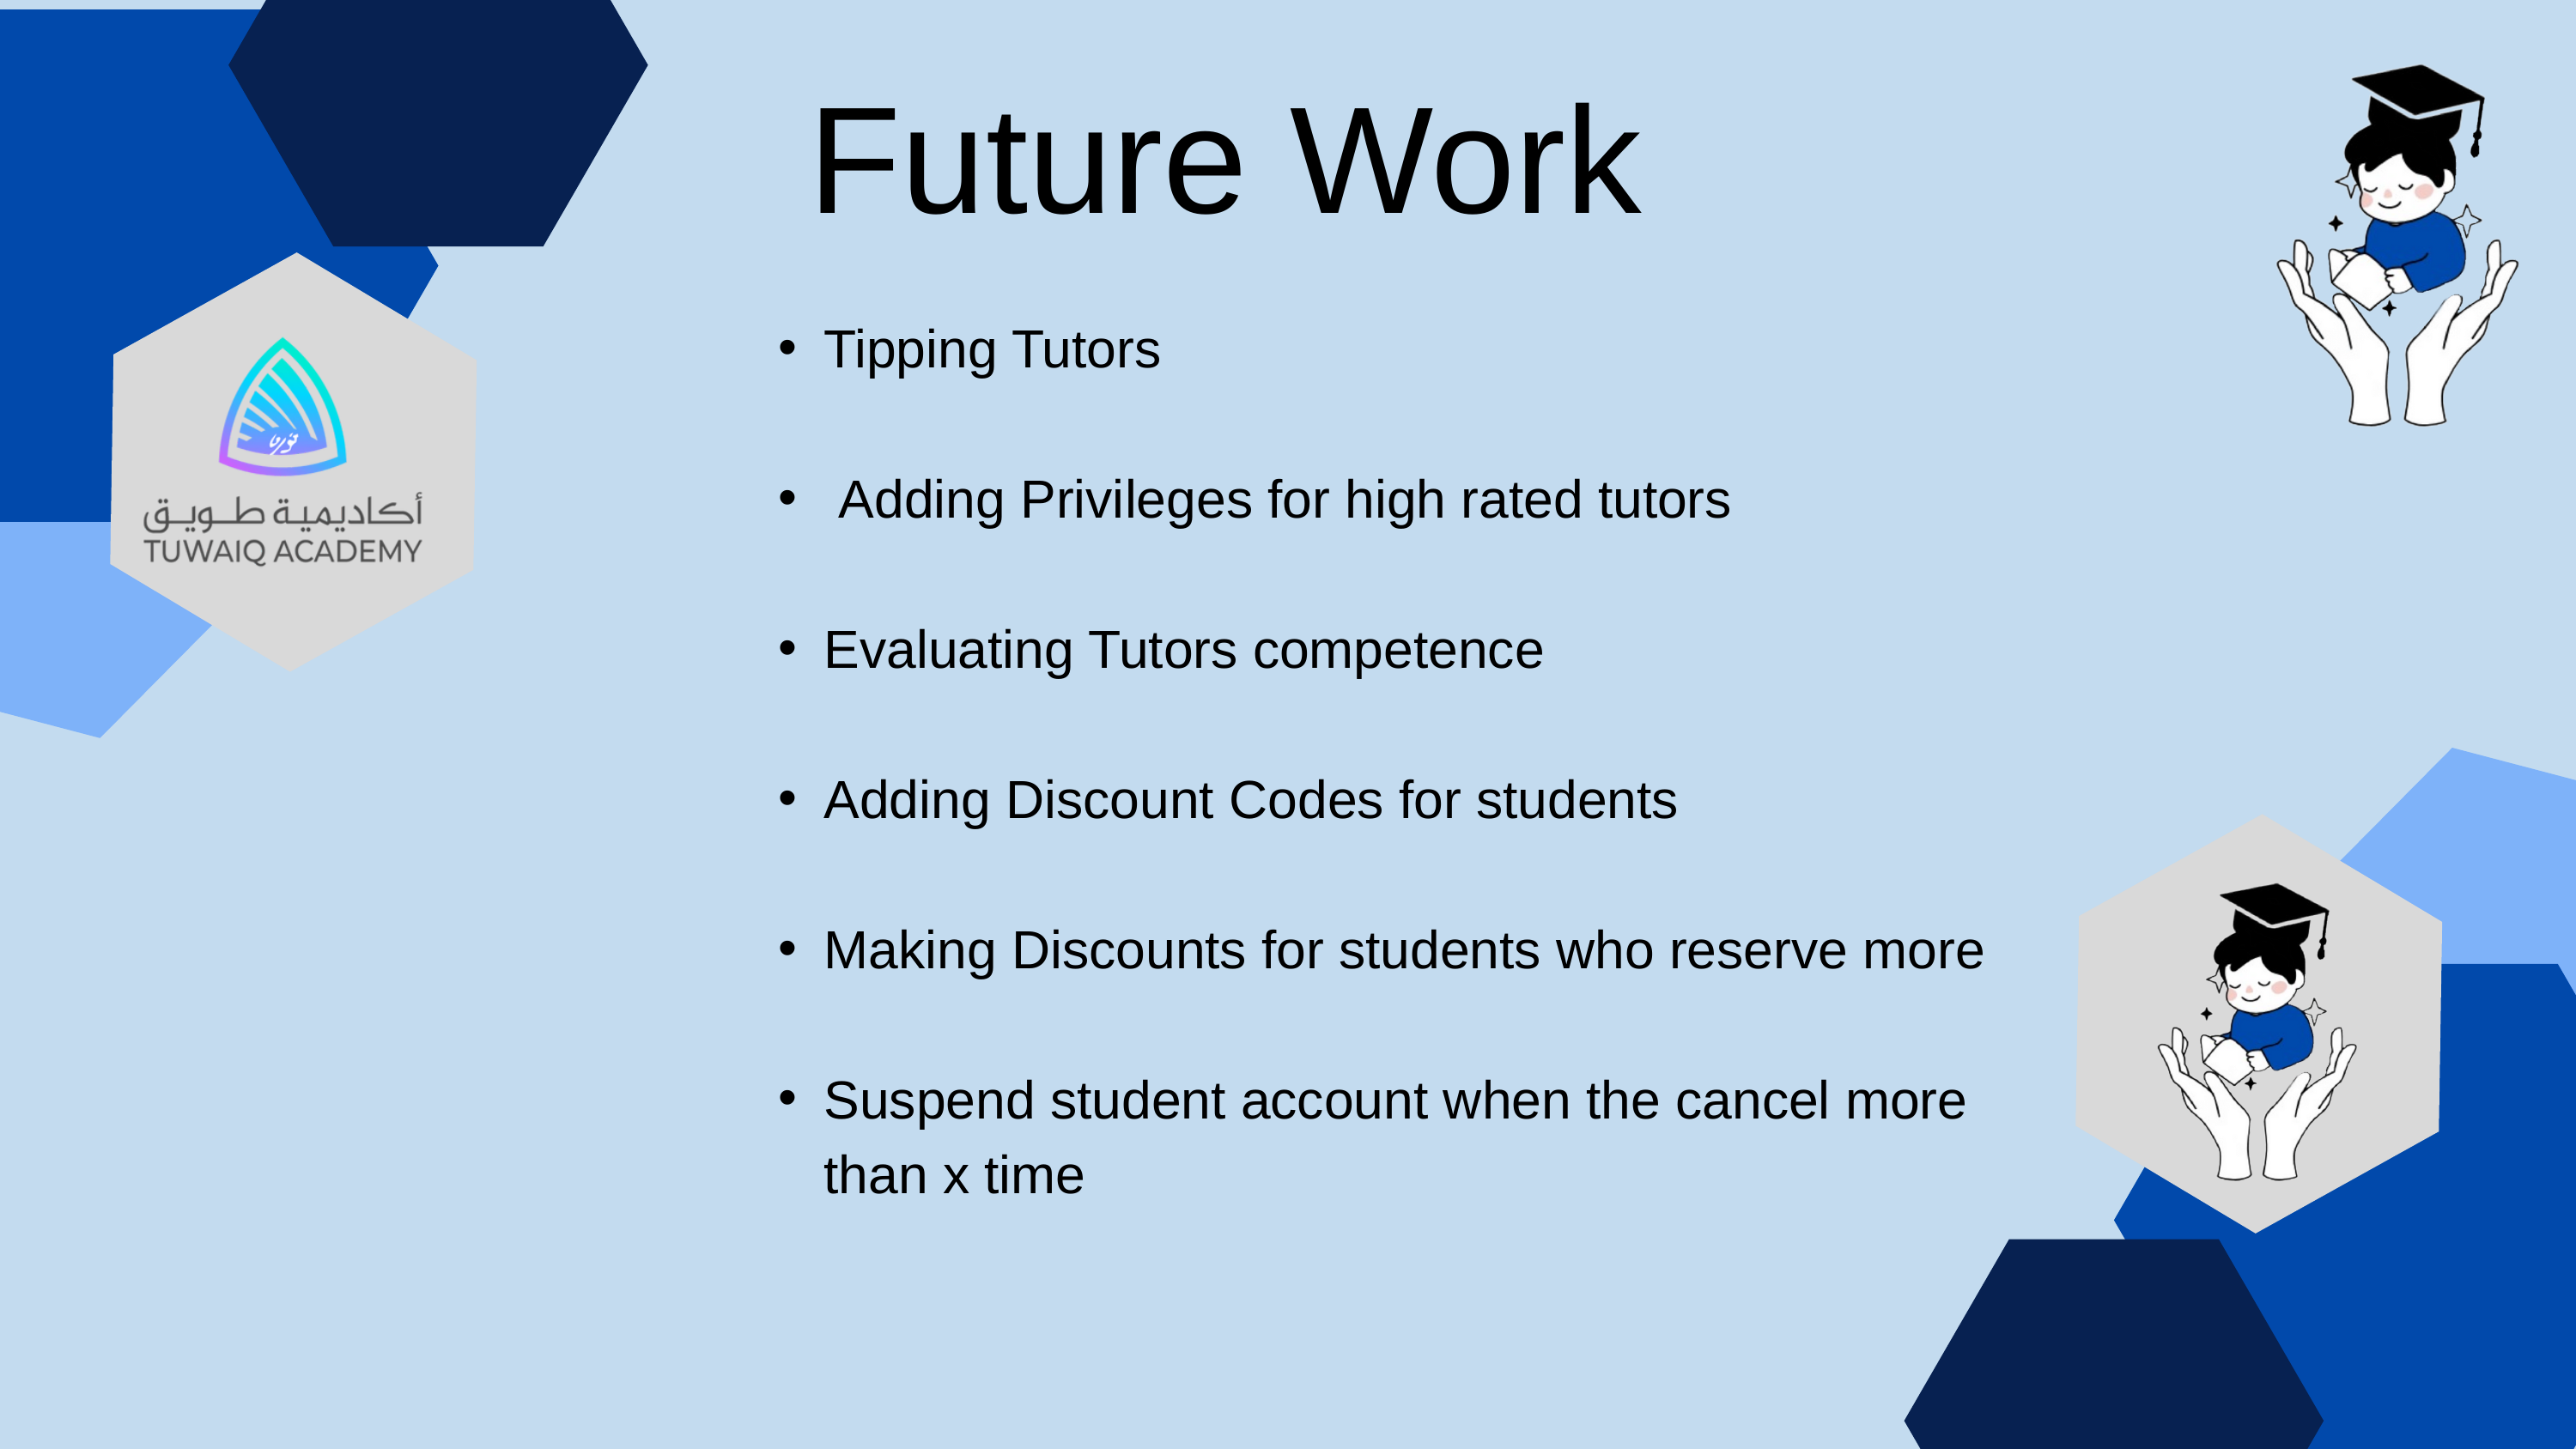

Future Work

Tipping Tutors

 Adding Privileges for high rated tutors

Evaluating Tutors competence

Adding Discount Codes for students

Making Discounts for students who reserve more

Suspend student account when the cancel more than x time